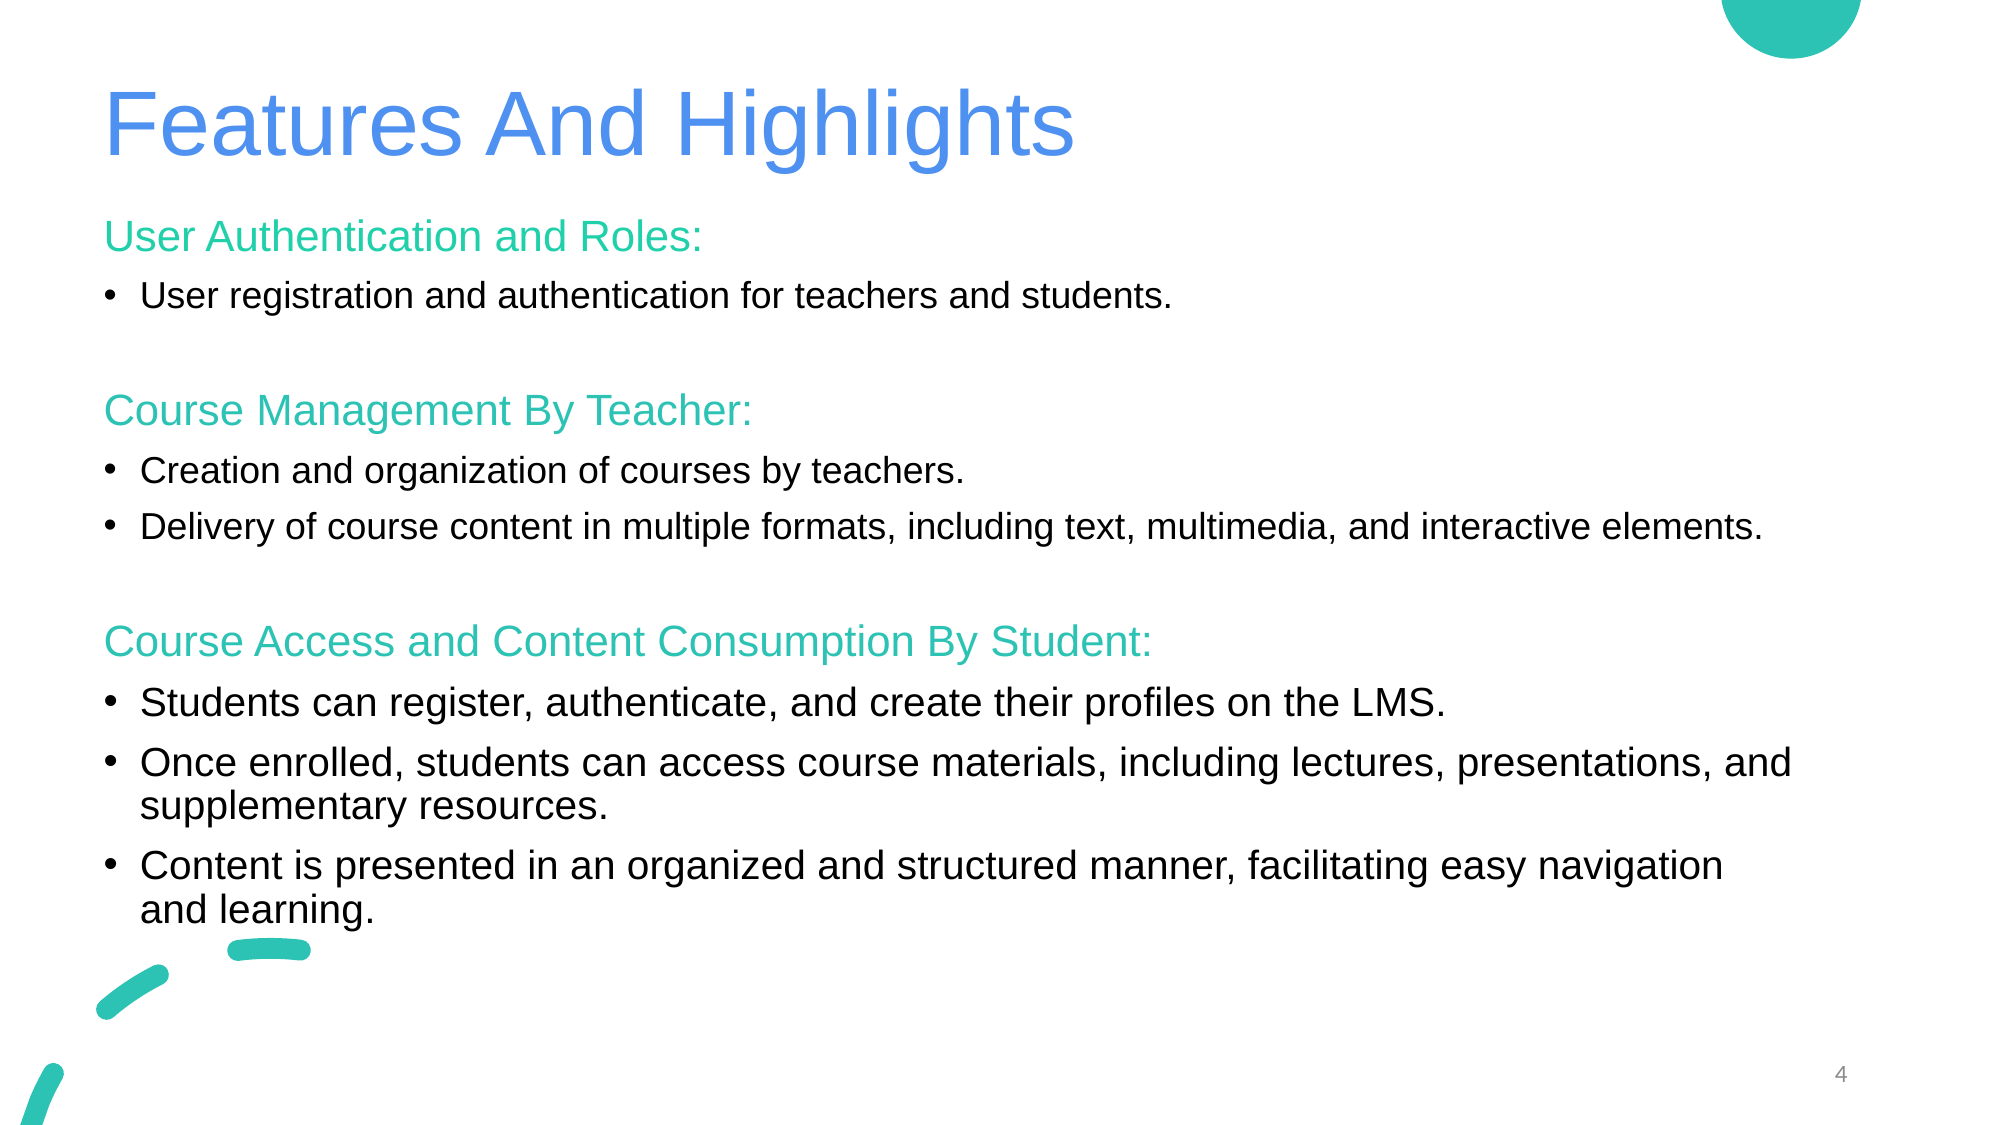

# Features And Highlights
User Authentication and Roles:
User registration and authentication for teachers and students.

Course Management By Teacher:
Creation and organization of courses by teachers.
Delivery of course content in multiple formats, including text, multimedia, and interactive elements.

Course Access and Content Consumption By Student:
Students can register, authenticate, and create their profiles on the LMS.
Once enrolled, students can access course materials, including lectures, presentations, and supplementary resources.
Content is presented in an organized and structured manner, facilitating easy navigation and learning.

4